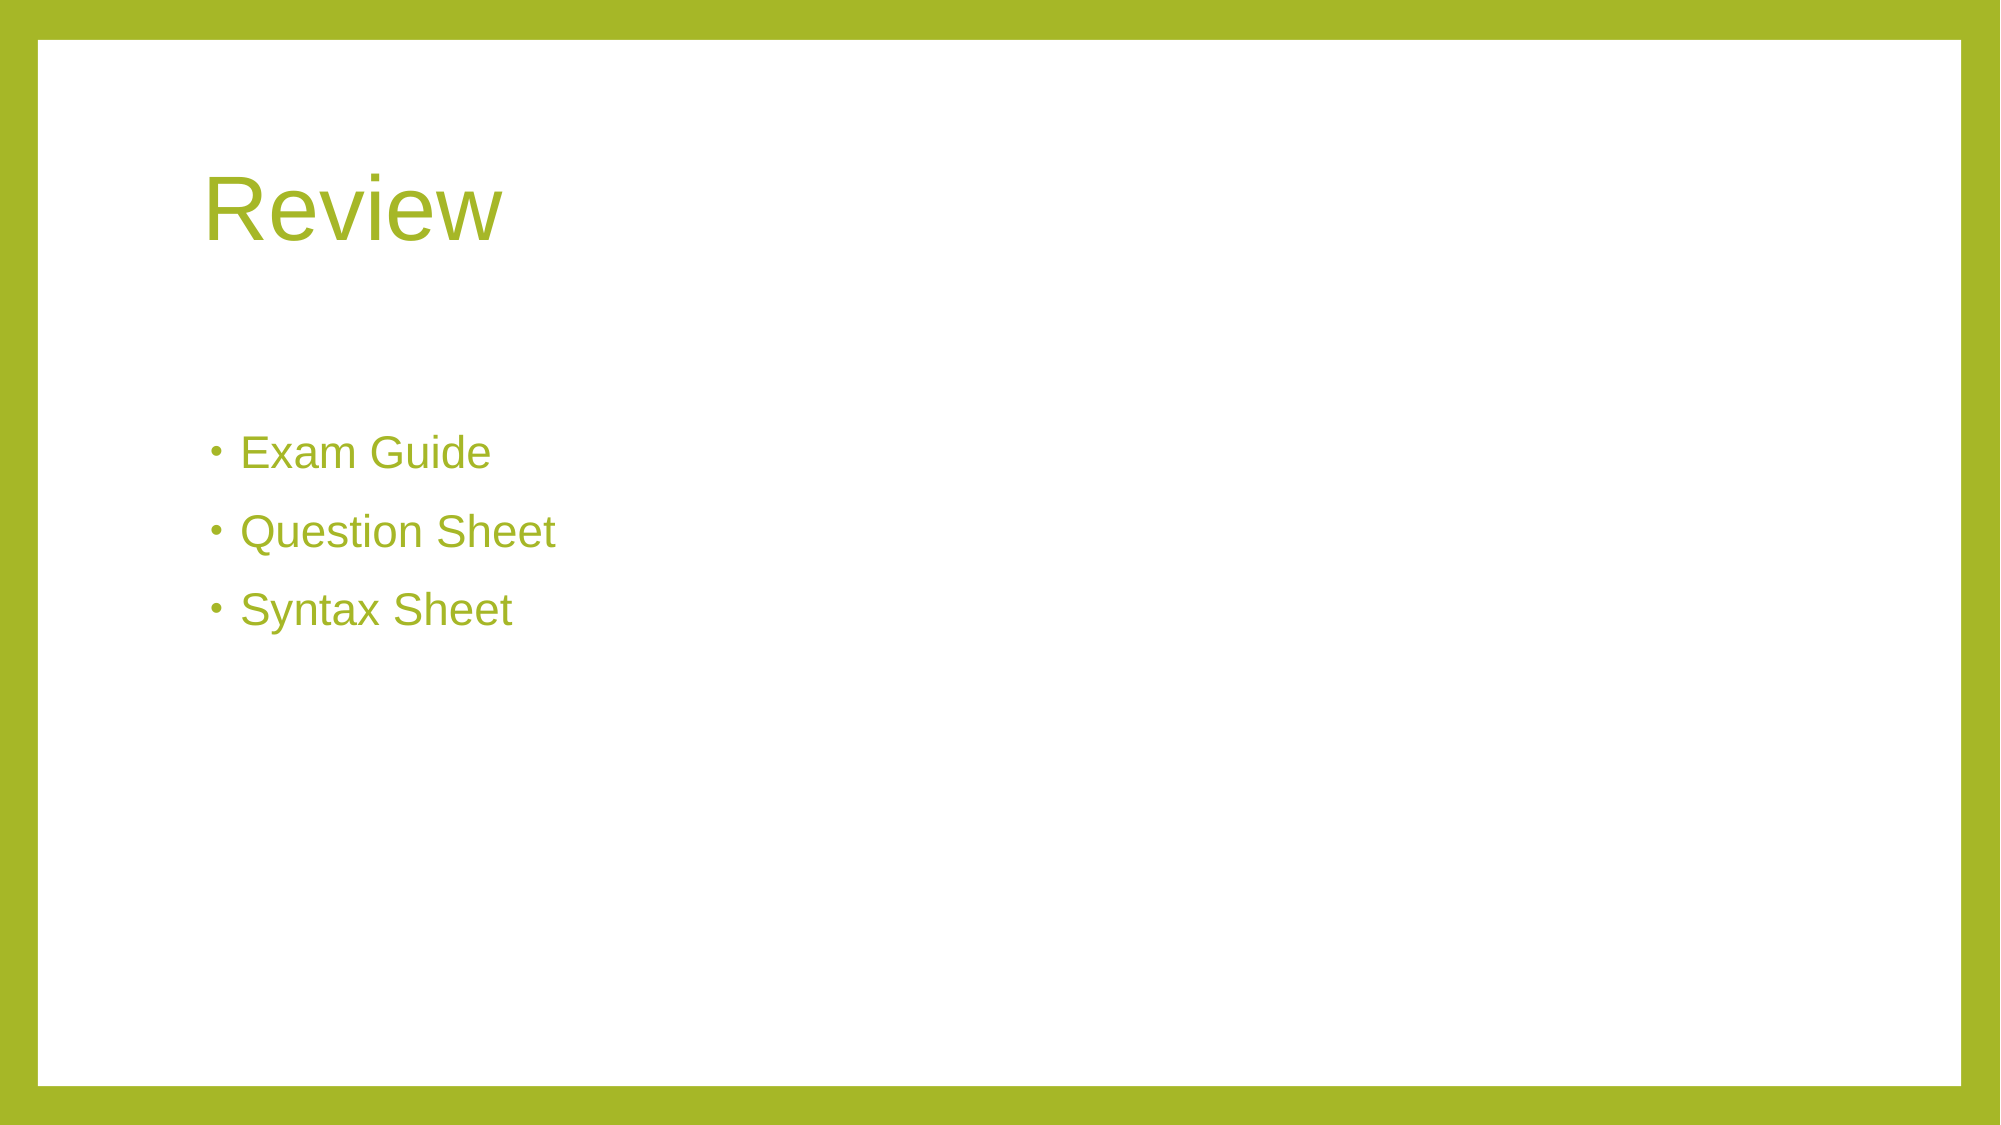

# Review

Exam Guide
Question Sheet
Syntax Sheet